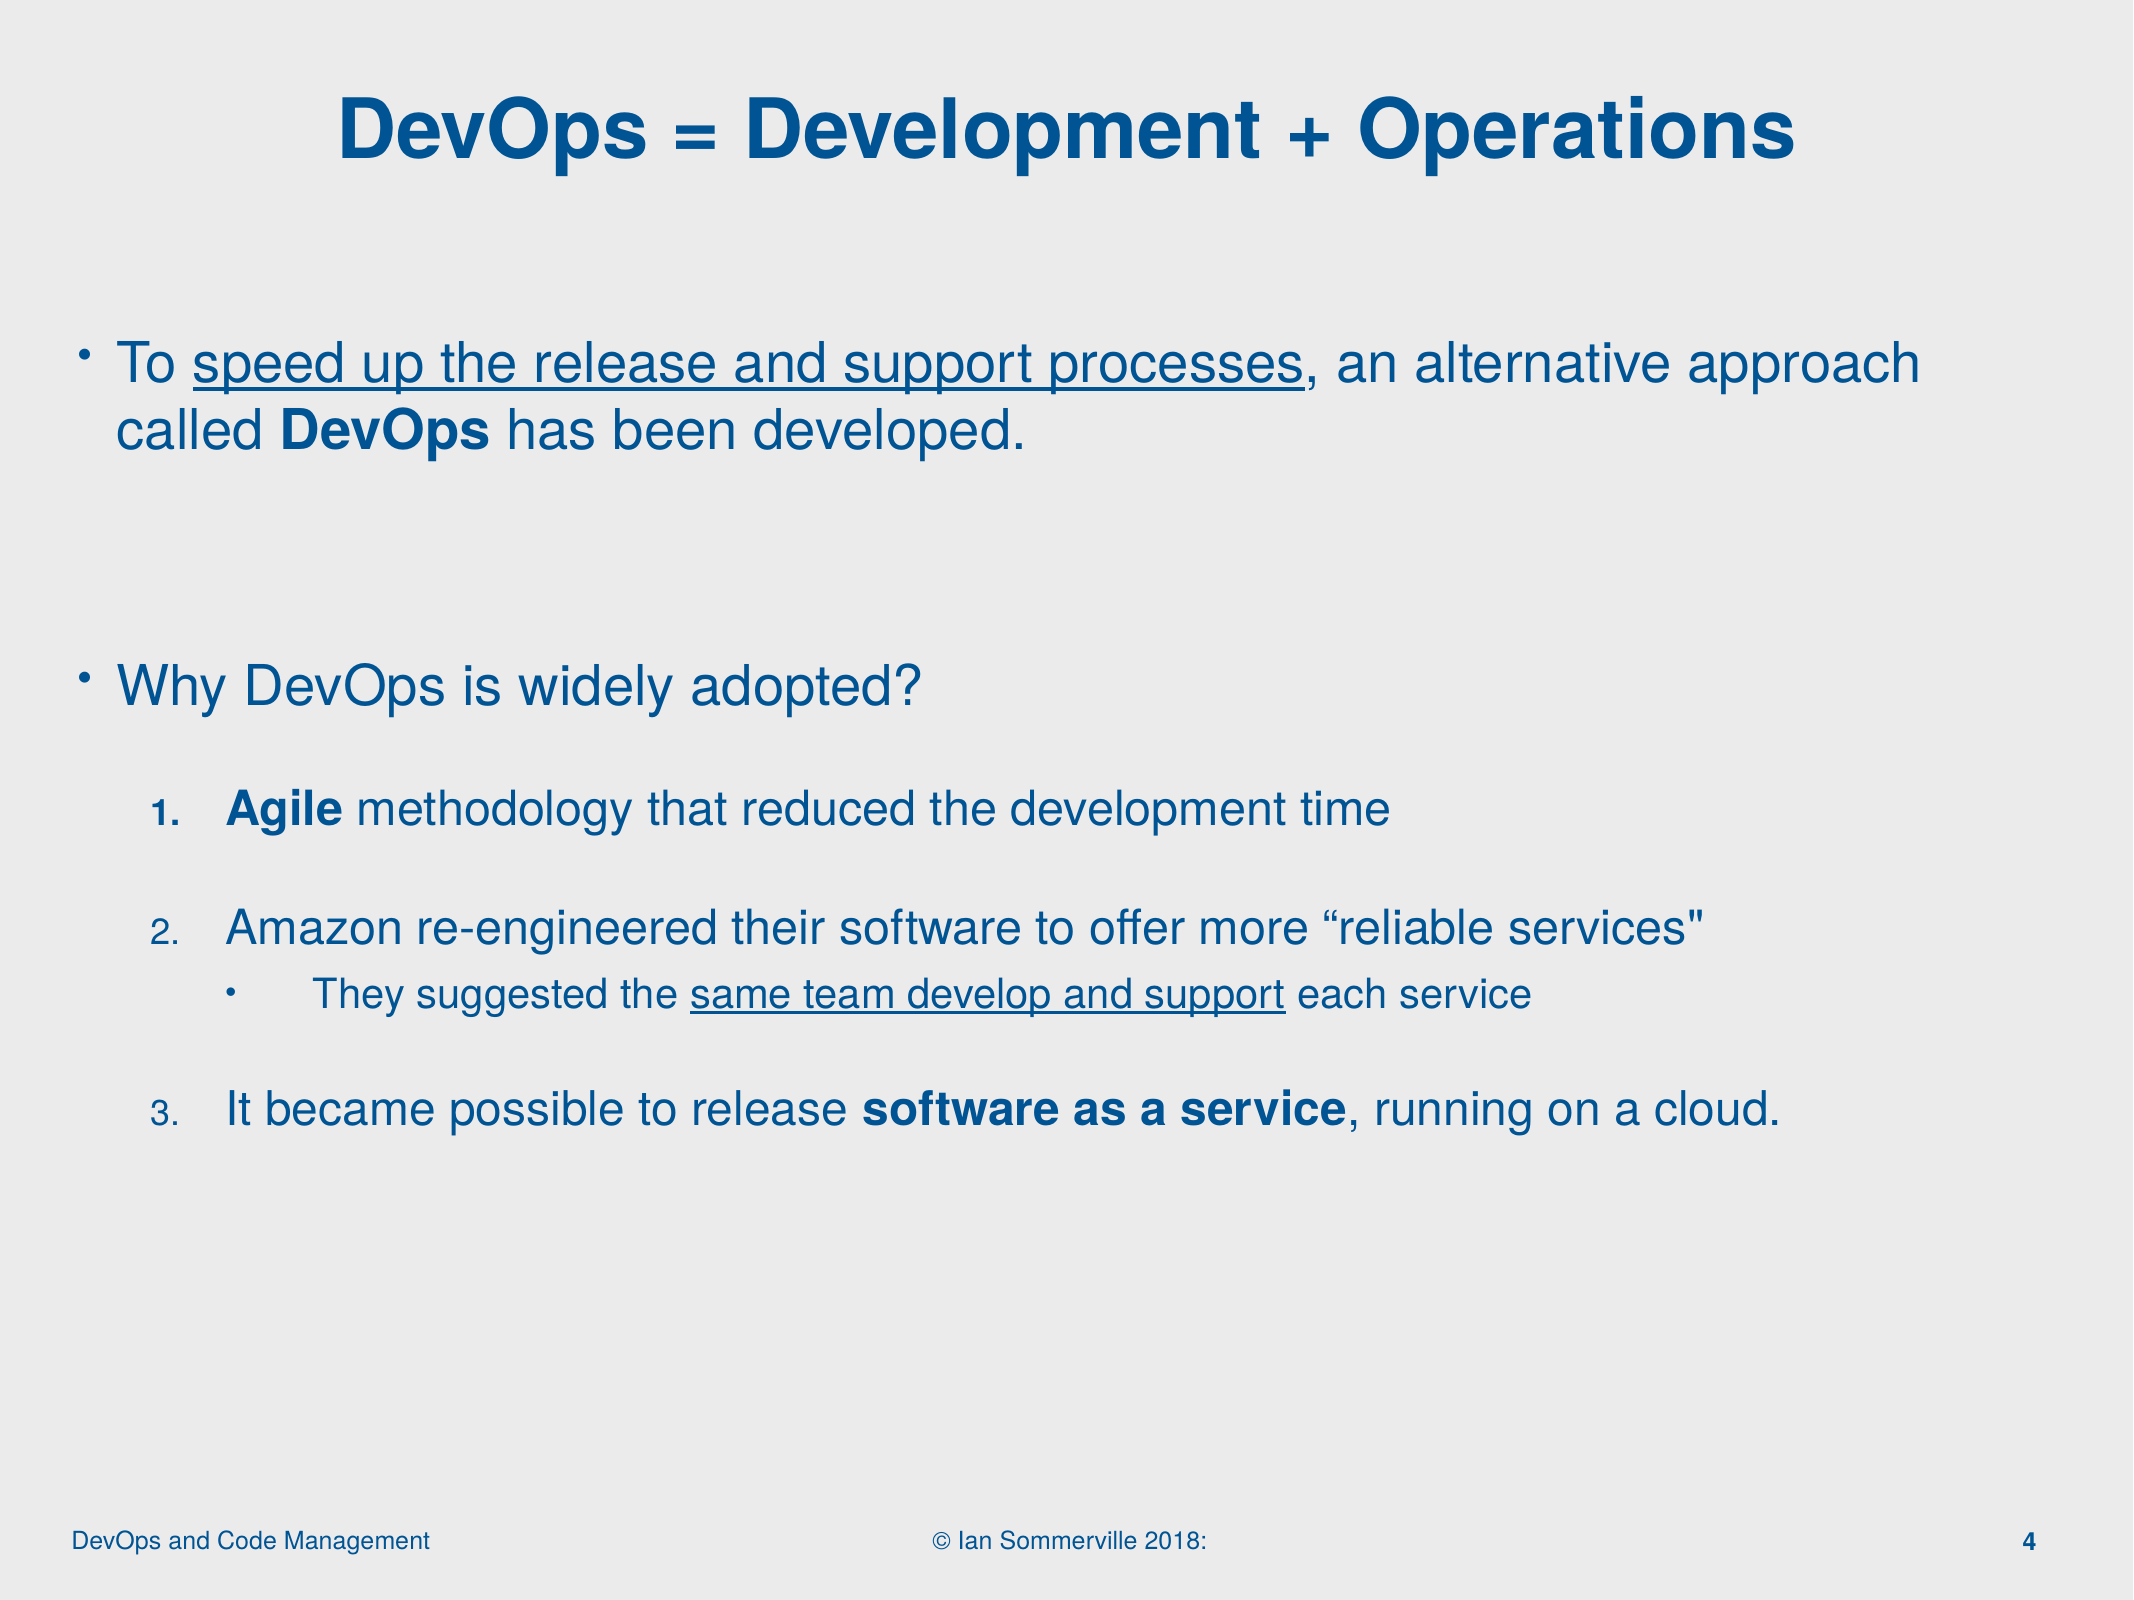

# DevOps = Development + Operations
To speed up the release and support processes, an alternative approach called DevOps has been developed.

Why DevOps is widely adopted?
Agile methodology that reduced the development time
Amazon re-engineered their software to offer more “reliable services"
They suggested the same team develop and support each service
It became possible to release software as a service, running on a cloud.
4